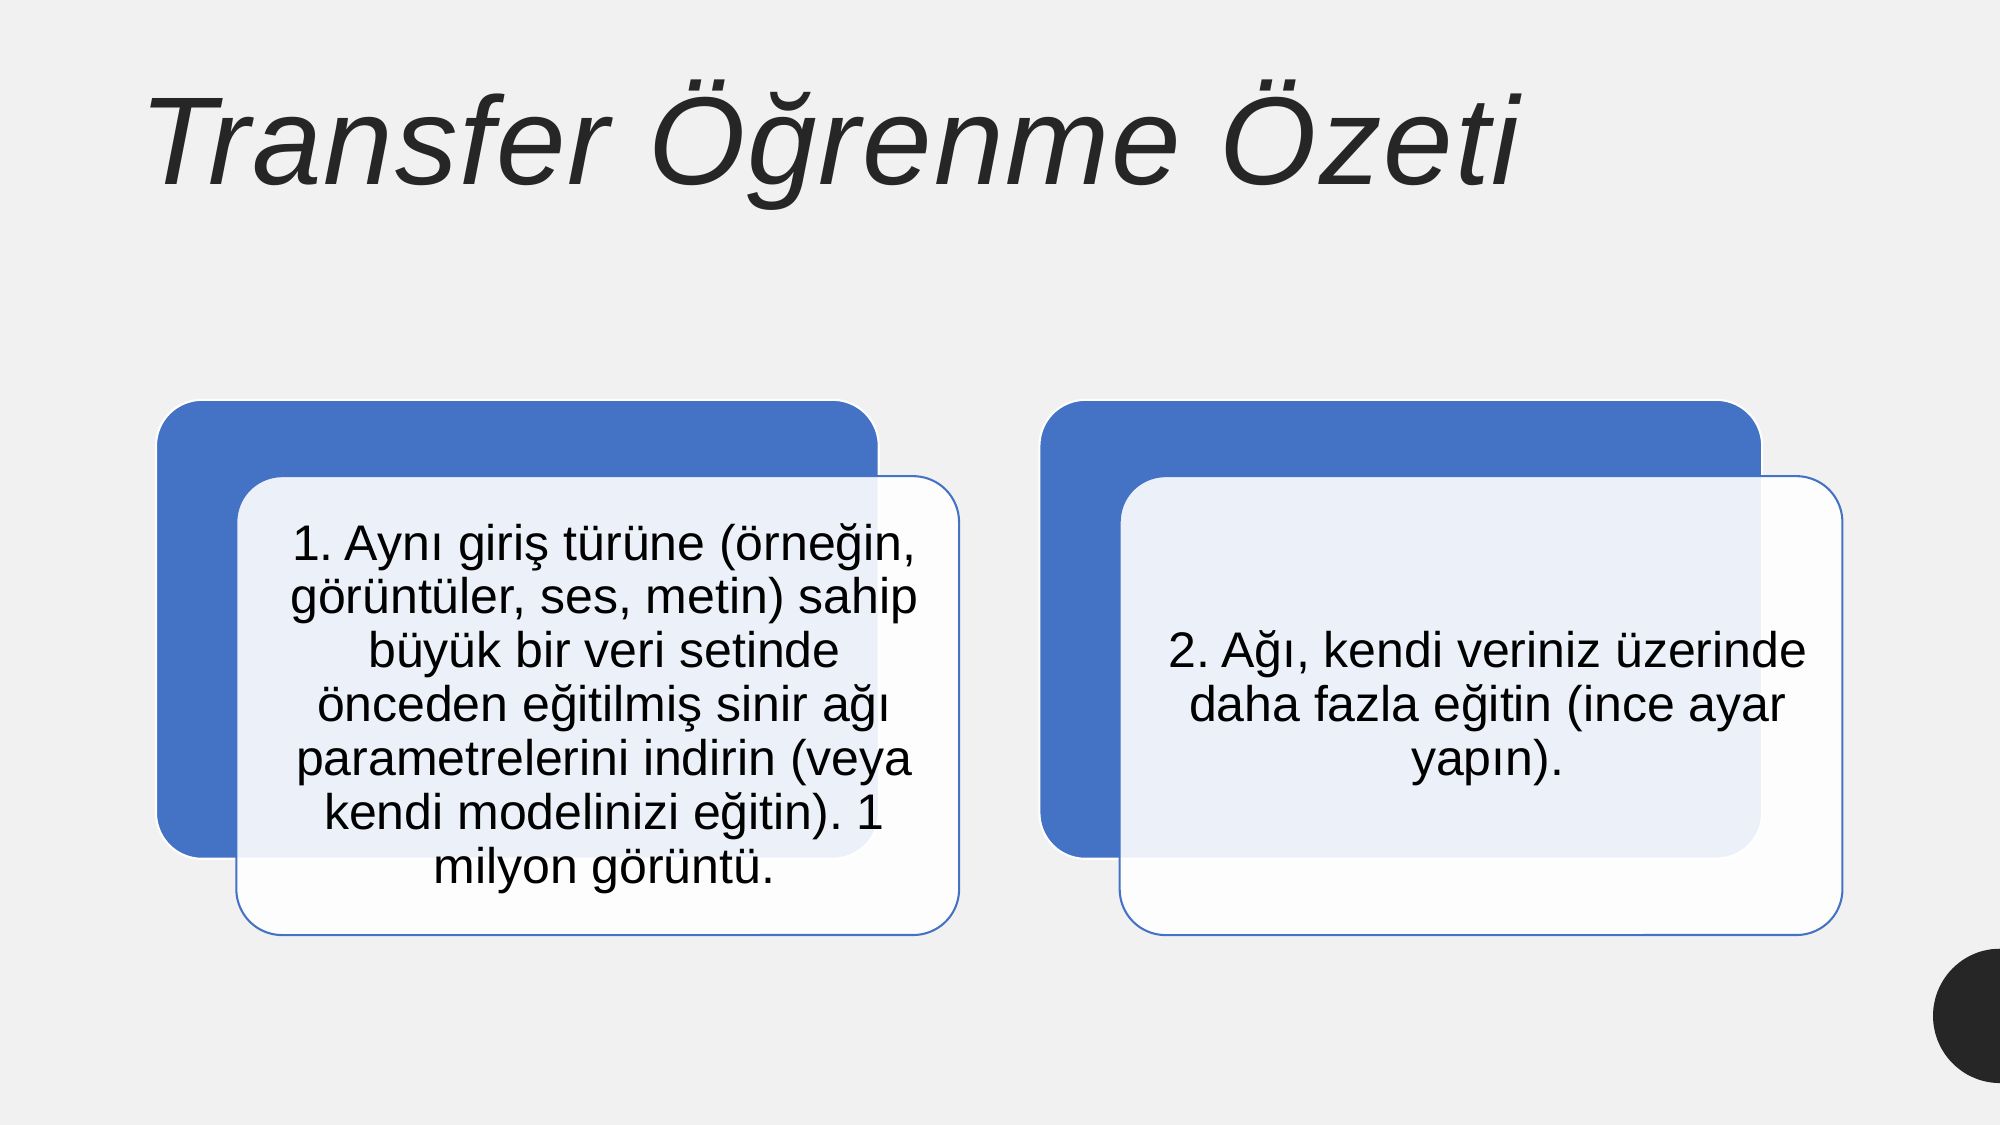

Transfer Öğrenme Özeti

1. Aynı giriş türüne (örneğin, görüntüler, ses, metin) sahip büyük bir veri setinde önceden eğitilmiş sinir ağı parametrelerini indirin (veya kendi modelinizi eğitin). 1 milyon görüntü.
2. Ağı, kendi veriniz üzerinde daha fazla eğitin (ince ayar yapın).